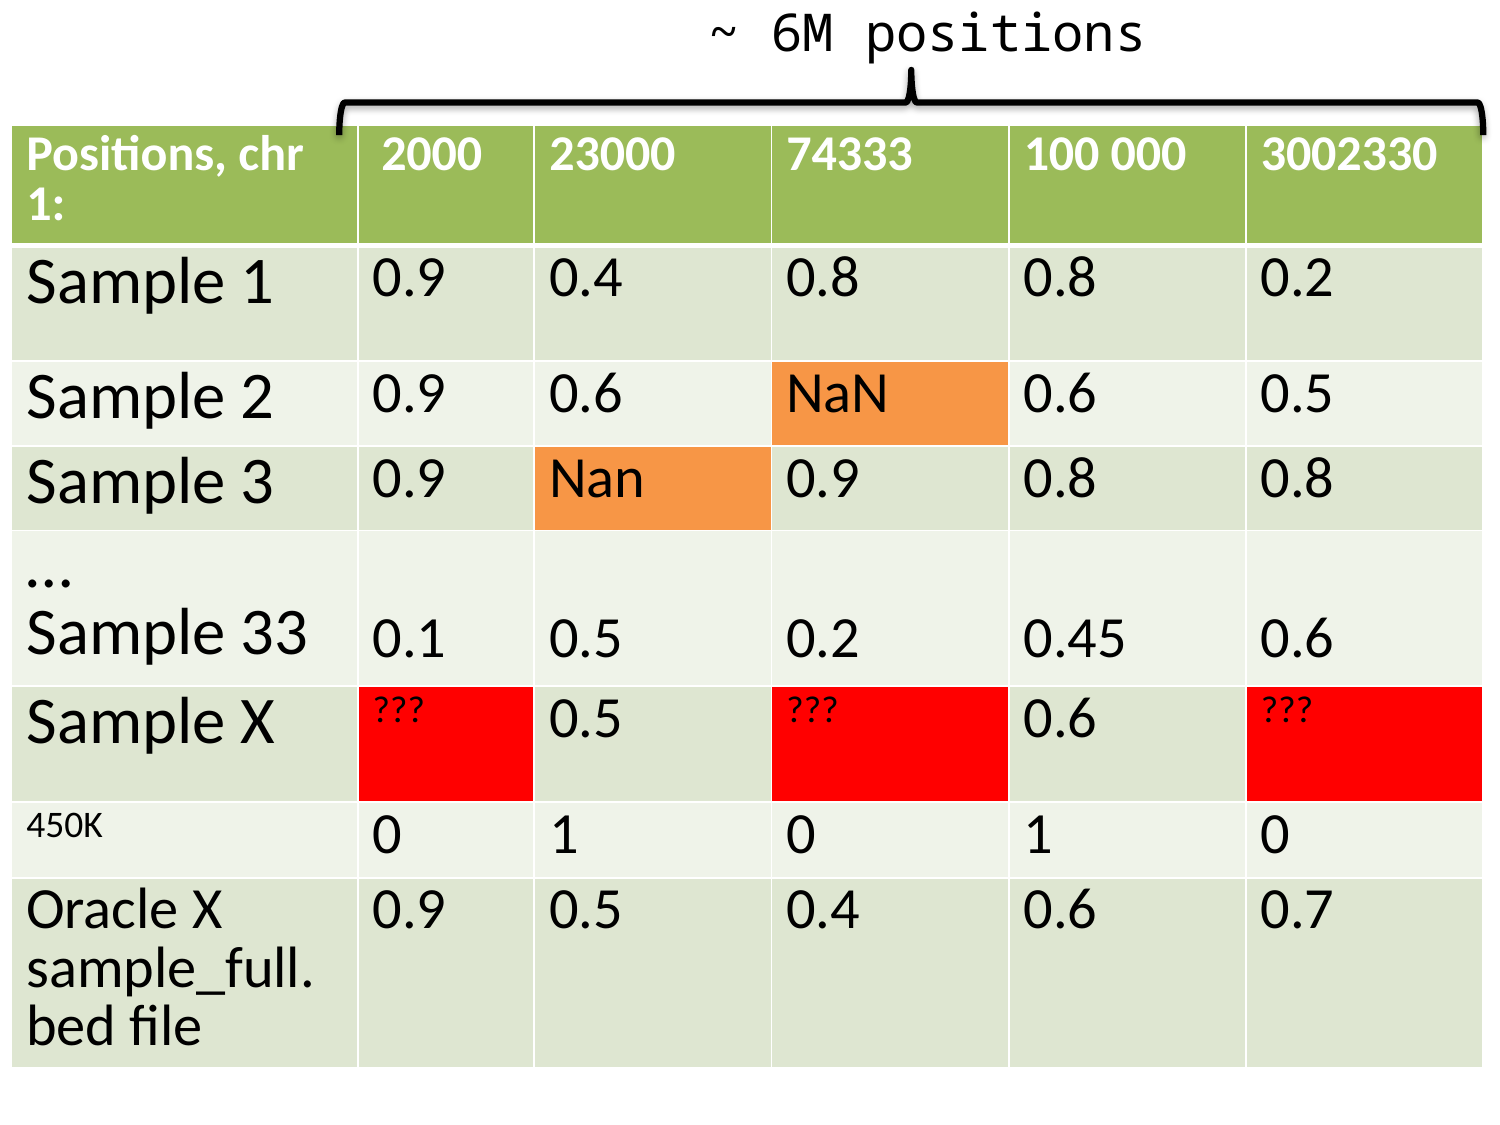

~ 6M positions
| Positions, chr 1: | 2000 | 23000 | 74333 | 100 000 | 3002330 |
| --- | --- | --- | --- | --- | --- |
| Sample 1 | 0.9 | 0.4 | 0.8 | 0.8 | 0.2 |
| Sample 2 | 0.9 | 0.6 | NaN | 0.6 | 0.5 |
| Sample 3 | 0.9 | Nan | 0.9 | 0.8 | 0.8 |
| … Sample 33 | 0.1 | 0.5 | 0.2 | 0.45 | 0.6 |
| Sample X | ??? | 0.5 | ??? | 0.6 | ??? |
| 450K | 0 | 1 | 0 | 1 | 0 |
| Oracle X sample\_full.bed file | 0.9 | 0.5 | 0.4 | 0.6 | 0.7 |